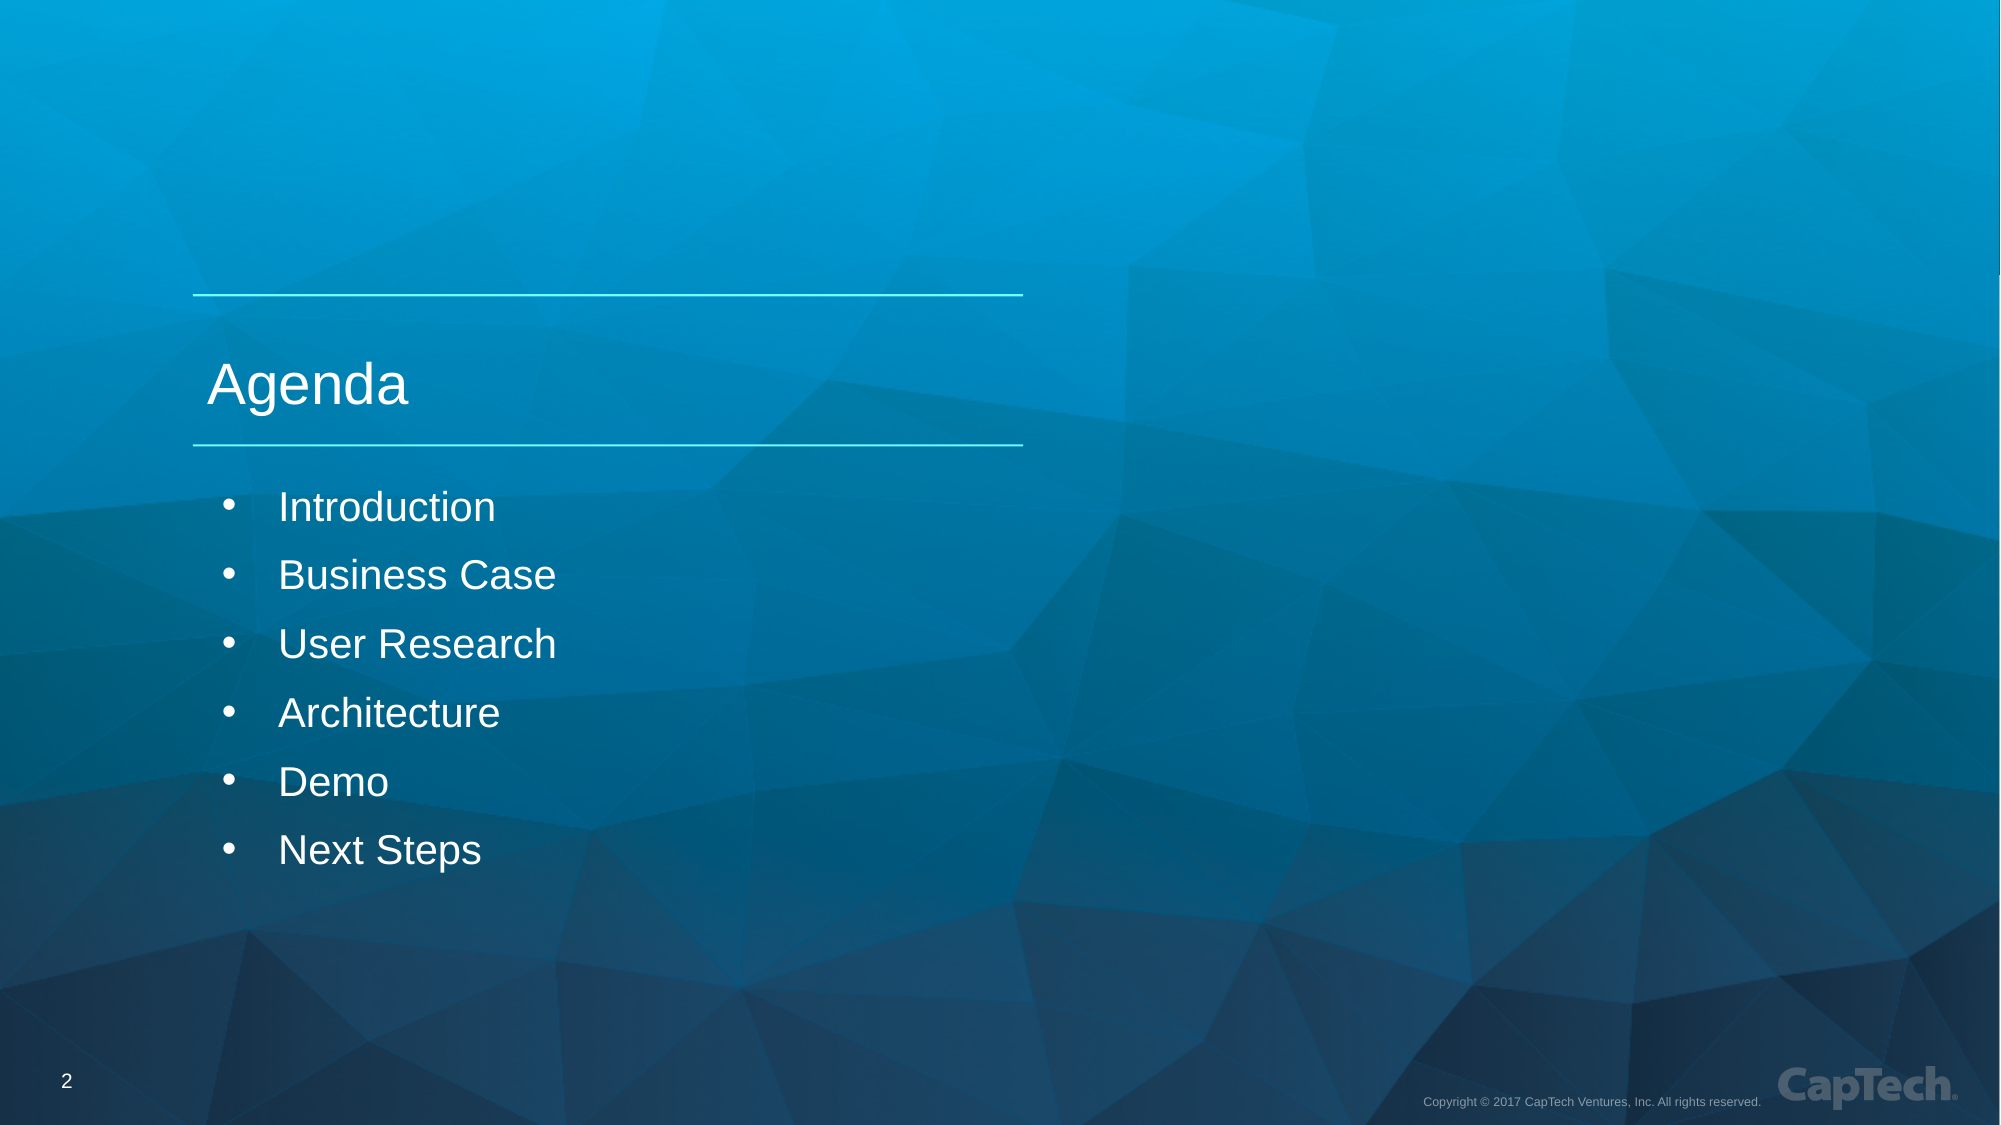

# Agenda
Introduction
Business Case
User Research
Architecture
Demo
Next Steps
2